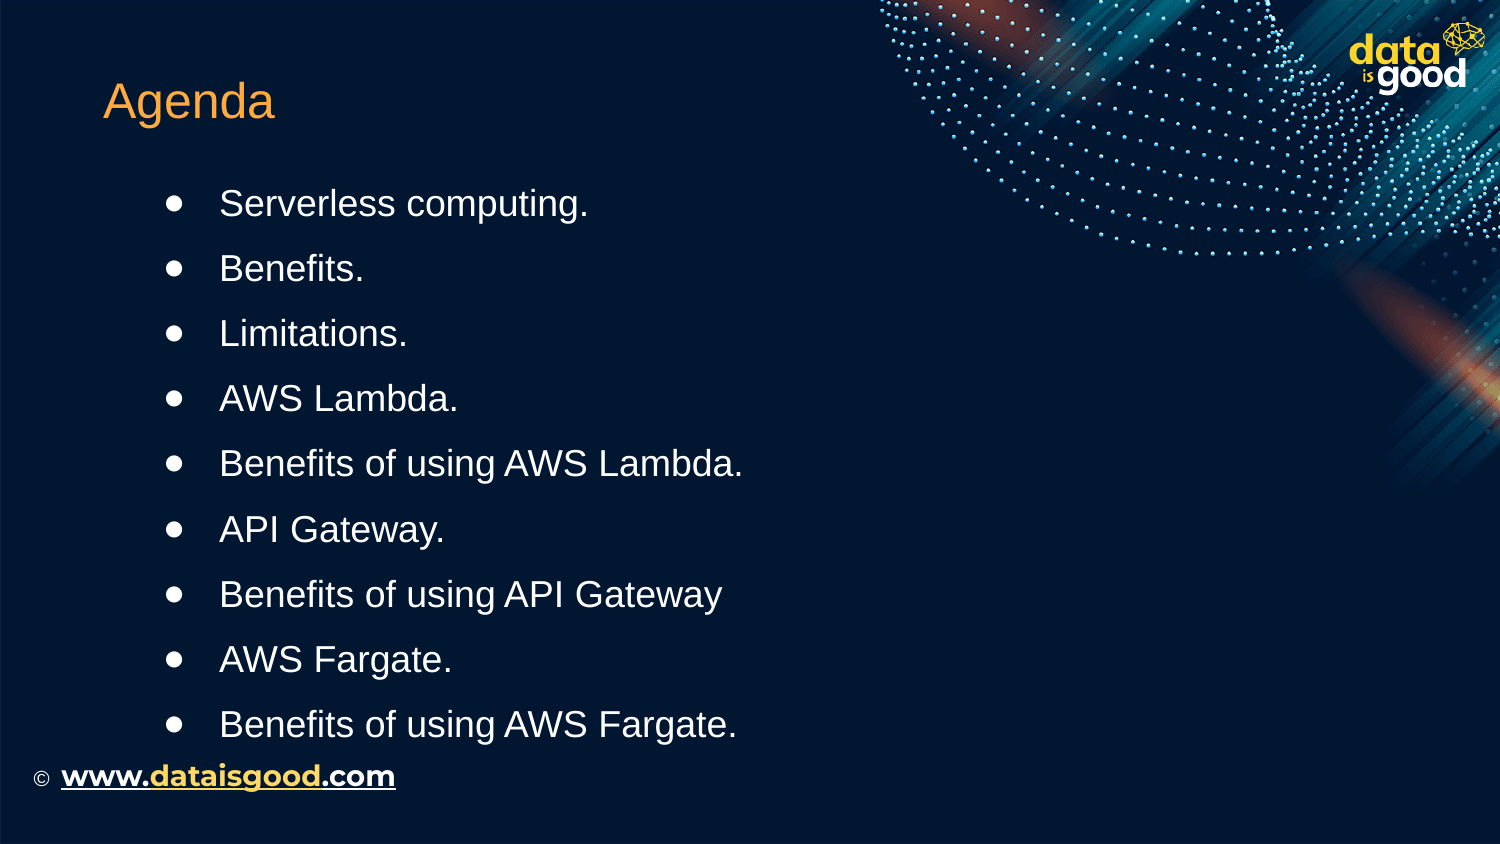

# Agenda
Serverless computing.
Benefits.
Limitations.
AWS Lambda.
Benefits of using AWS Lambda.
API Gateway.
Benefits of using API Gateway
AWS Fargate.
Benefits of using AWS Fargate.